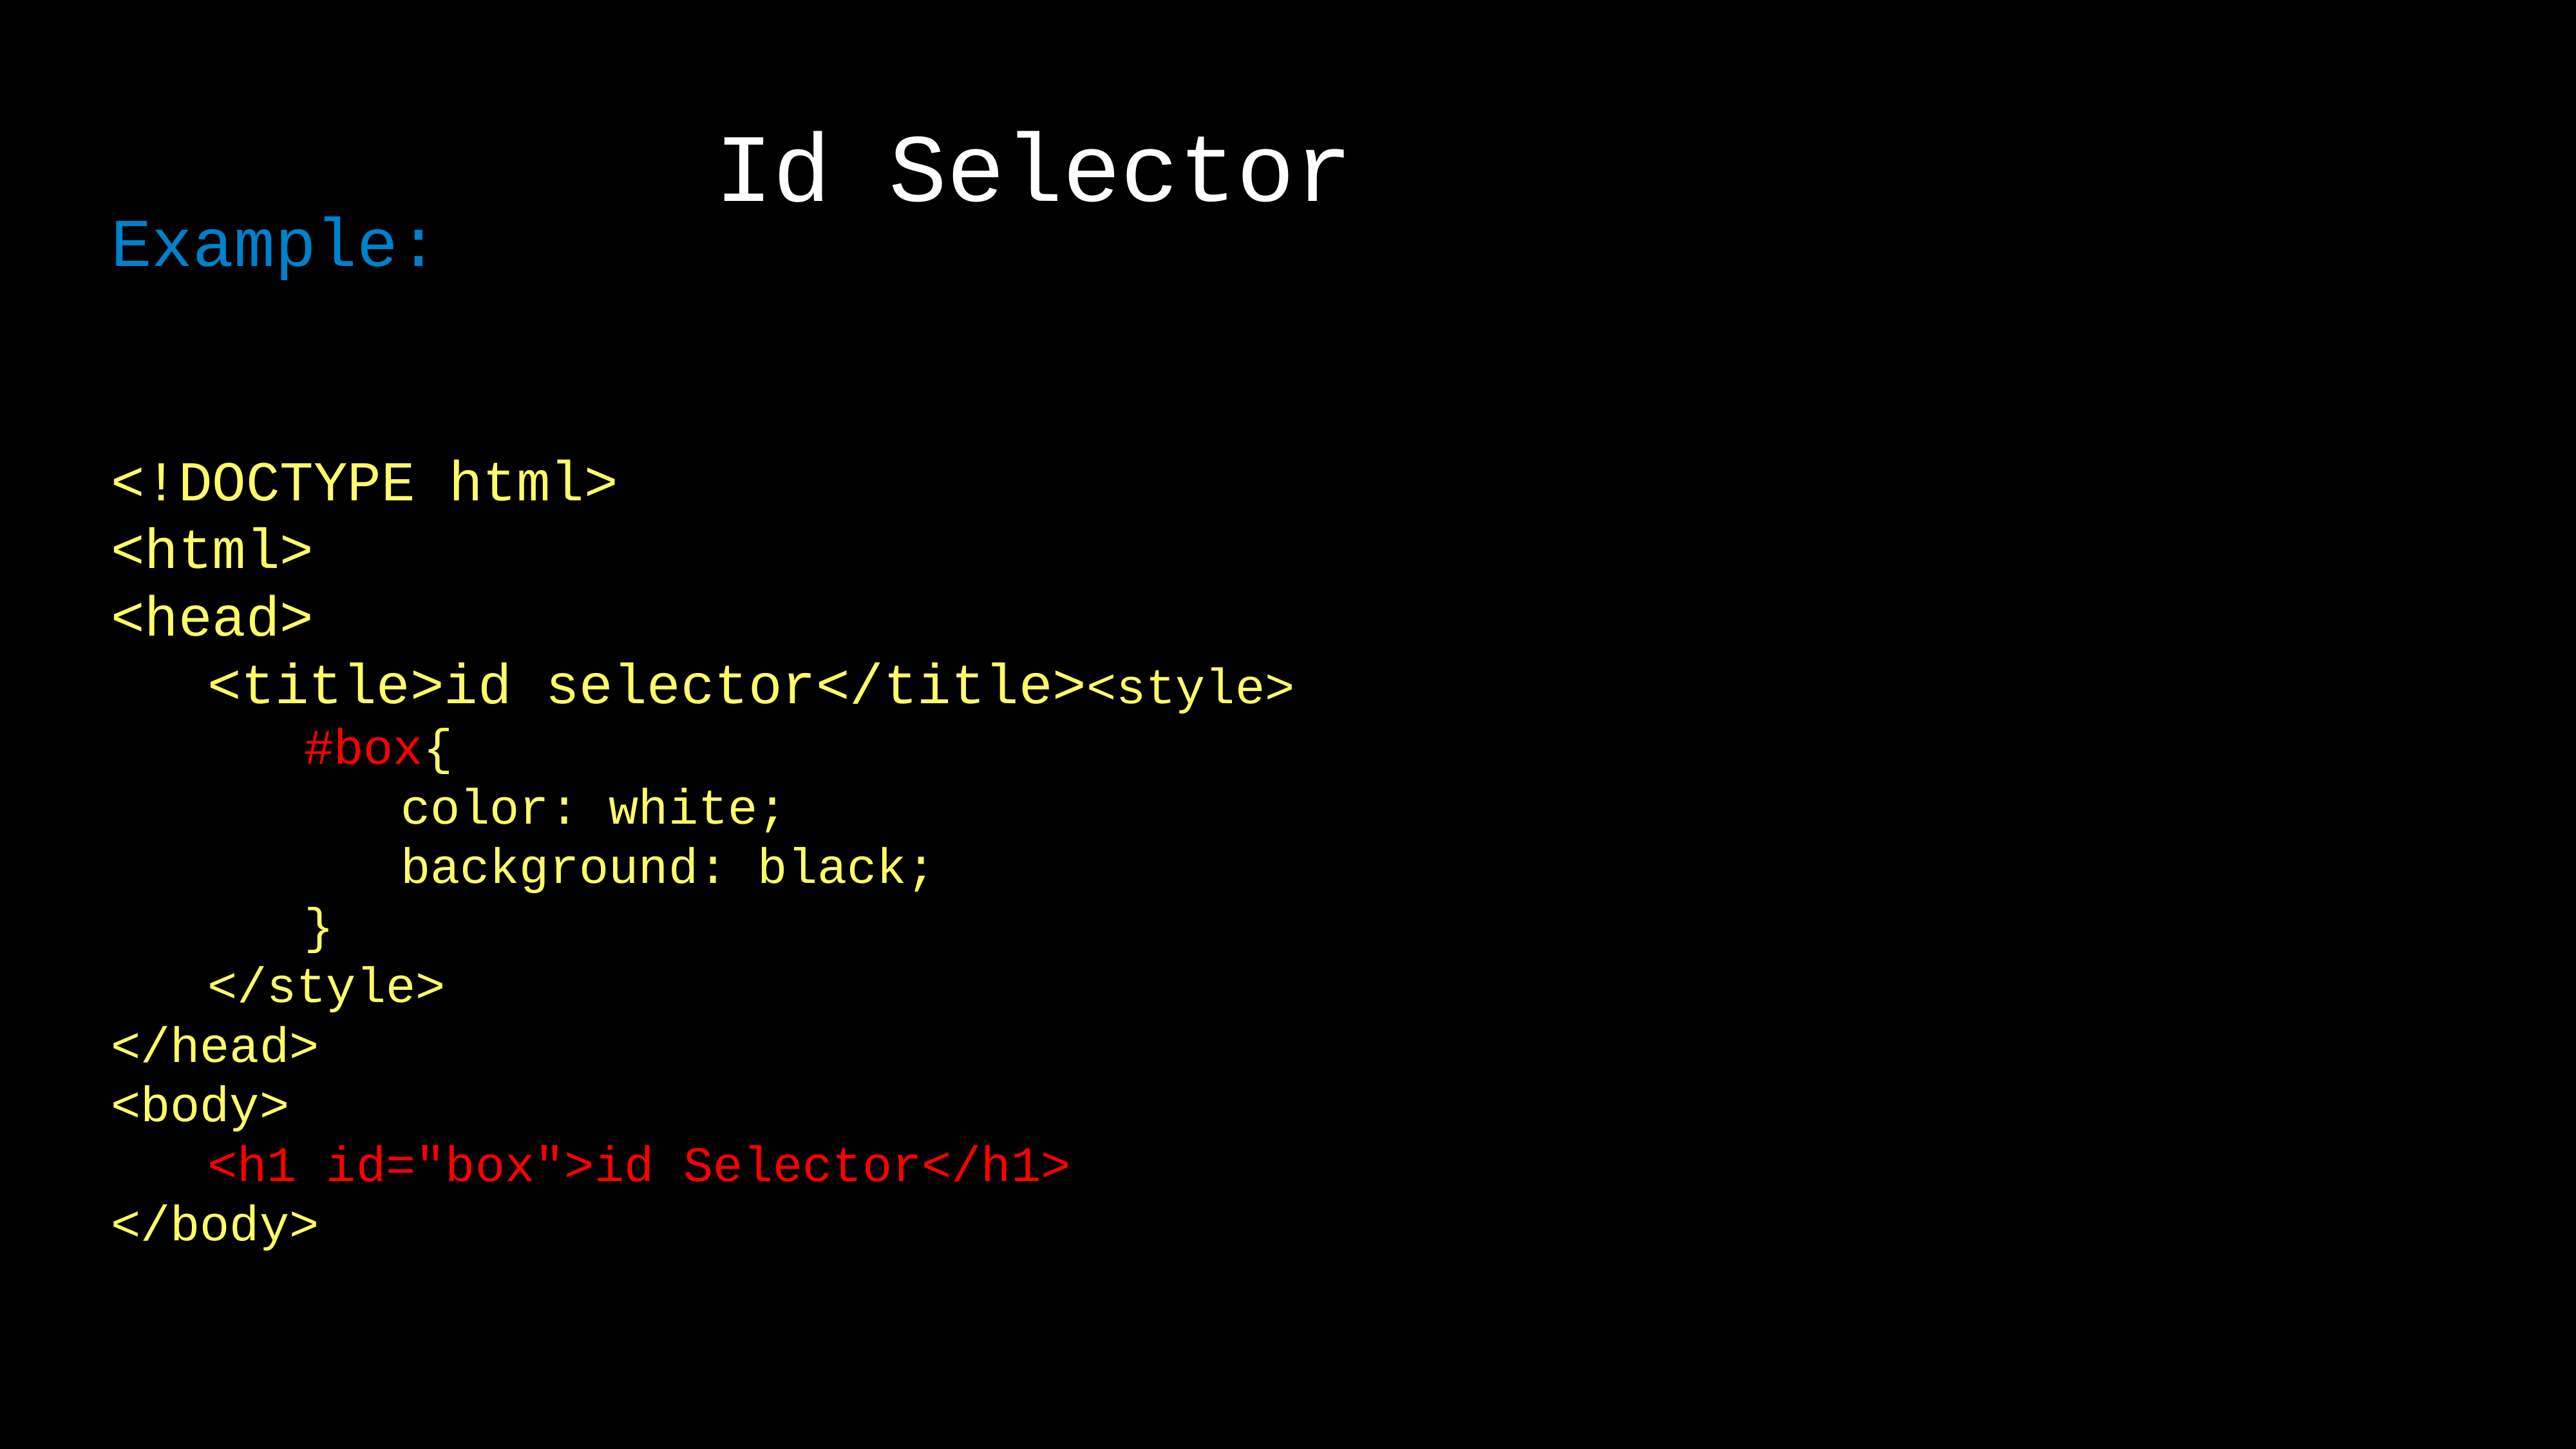

Id Selector
Example:

<!DOCTYPE html>
<html>
<head>
	<title>id selector</title><style>
		#box{
			color: white;
			background: black;
		}
	</style>
</head>
<body>
	<h1 id="box">id Selector</h1>
</body>

Output:

</html>